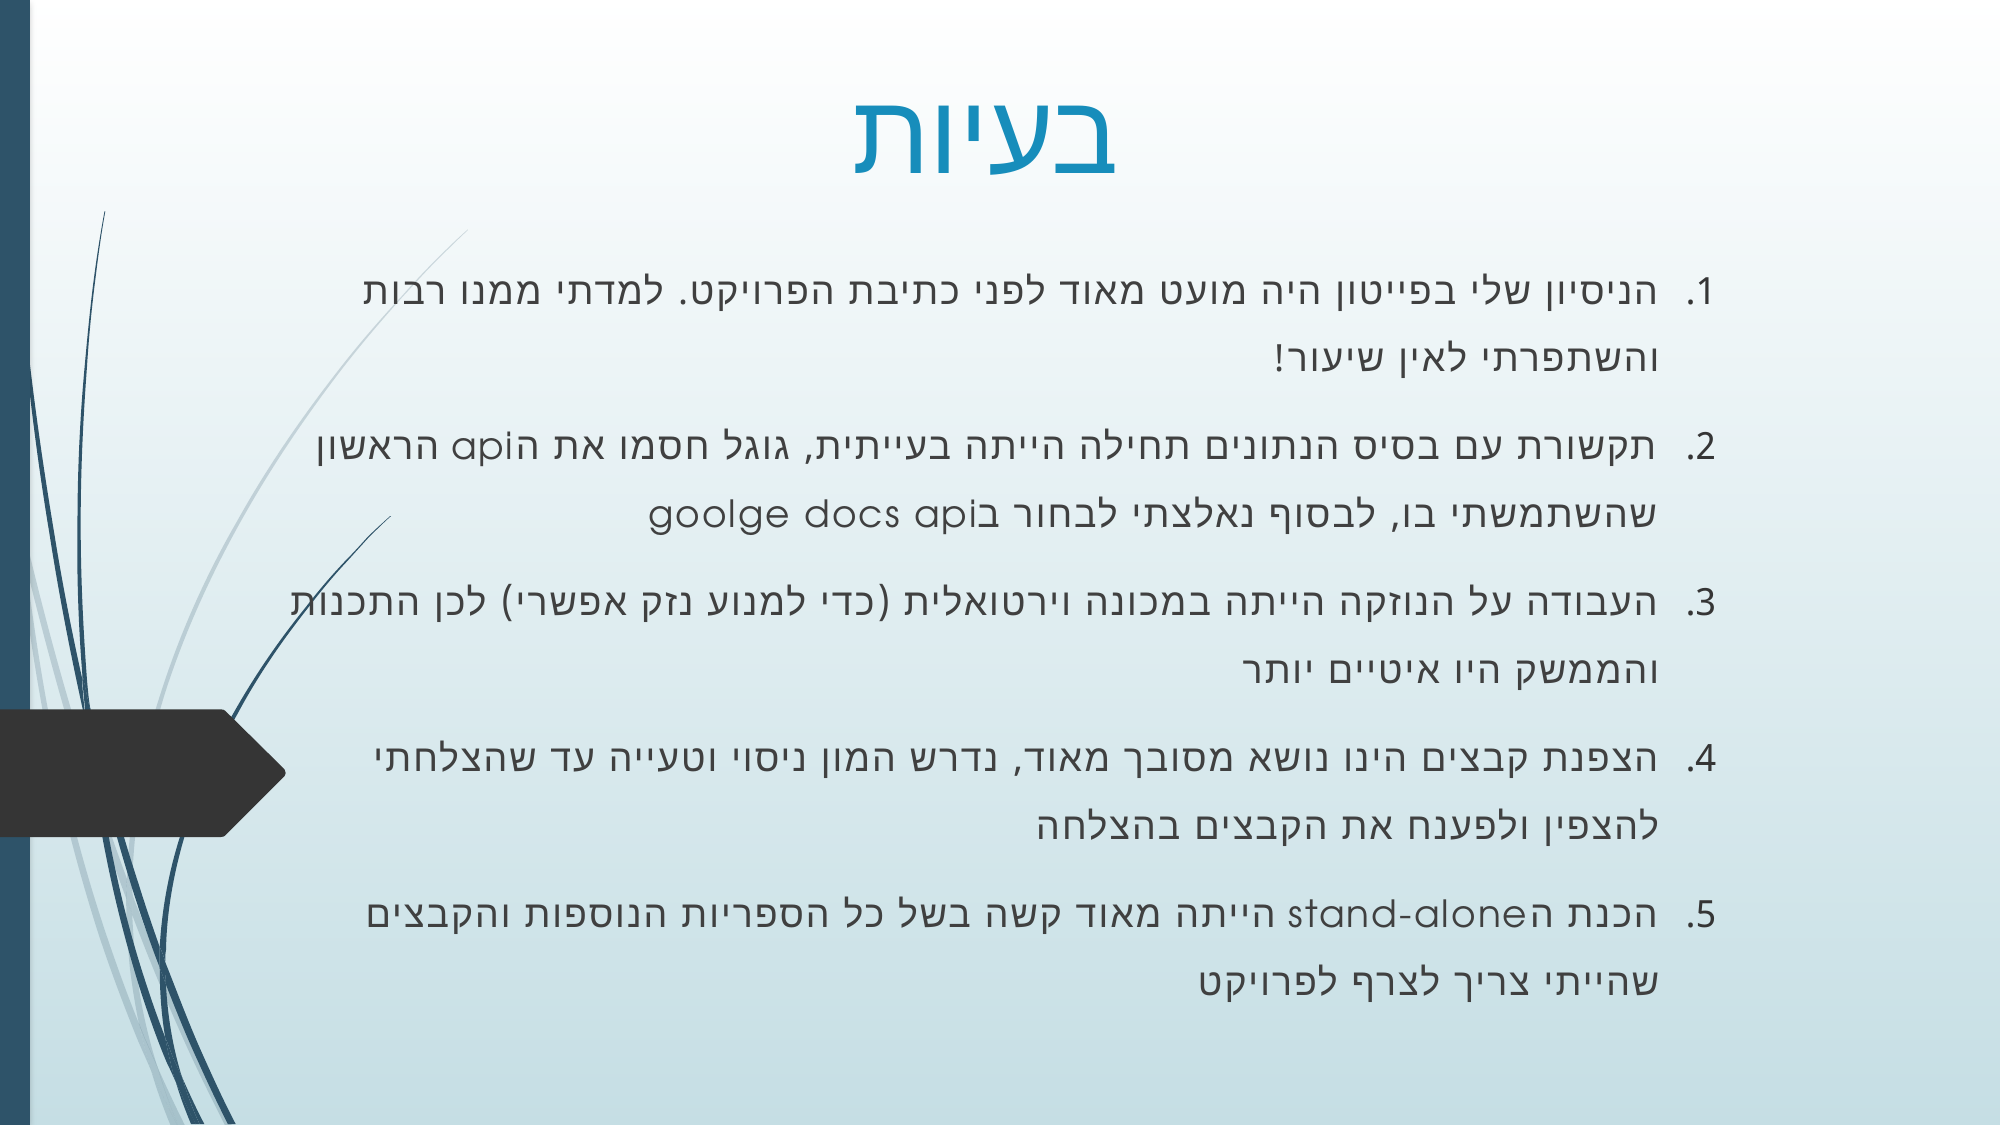

# בעיות
הניסיון שלי בפייטון היה מועט מאוד לפני כתיבת הפרויקט. למדתי ממנו רבות והשתפרתי לאין שיעור!
תקשורת עם בסיס הנתונים תחילה הייתה בעייתית, גוגל חסמו את הapi הראשון שהשתמשתי בו, לבסוף נאלצתי לבחור בgoolge docs api
העבודה על הנוזקה הייתה במכונה וירטואלית (כדי למנוע נזק אפשרי) לכן התכנות והממשק היו איטיים יותר
הצפנת קבצים הינו נושא מסובך מאוד, נדרש המון ניסוי וטעייה עד שהצלחתי להצפין ולפענח את הקבצים בהצלחה
הכנת הstand-alone הייתה מאוד קשה בשל כל הספריות הנוספות והקבצים שהייתי צריך לצרף לפרויקט